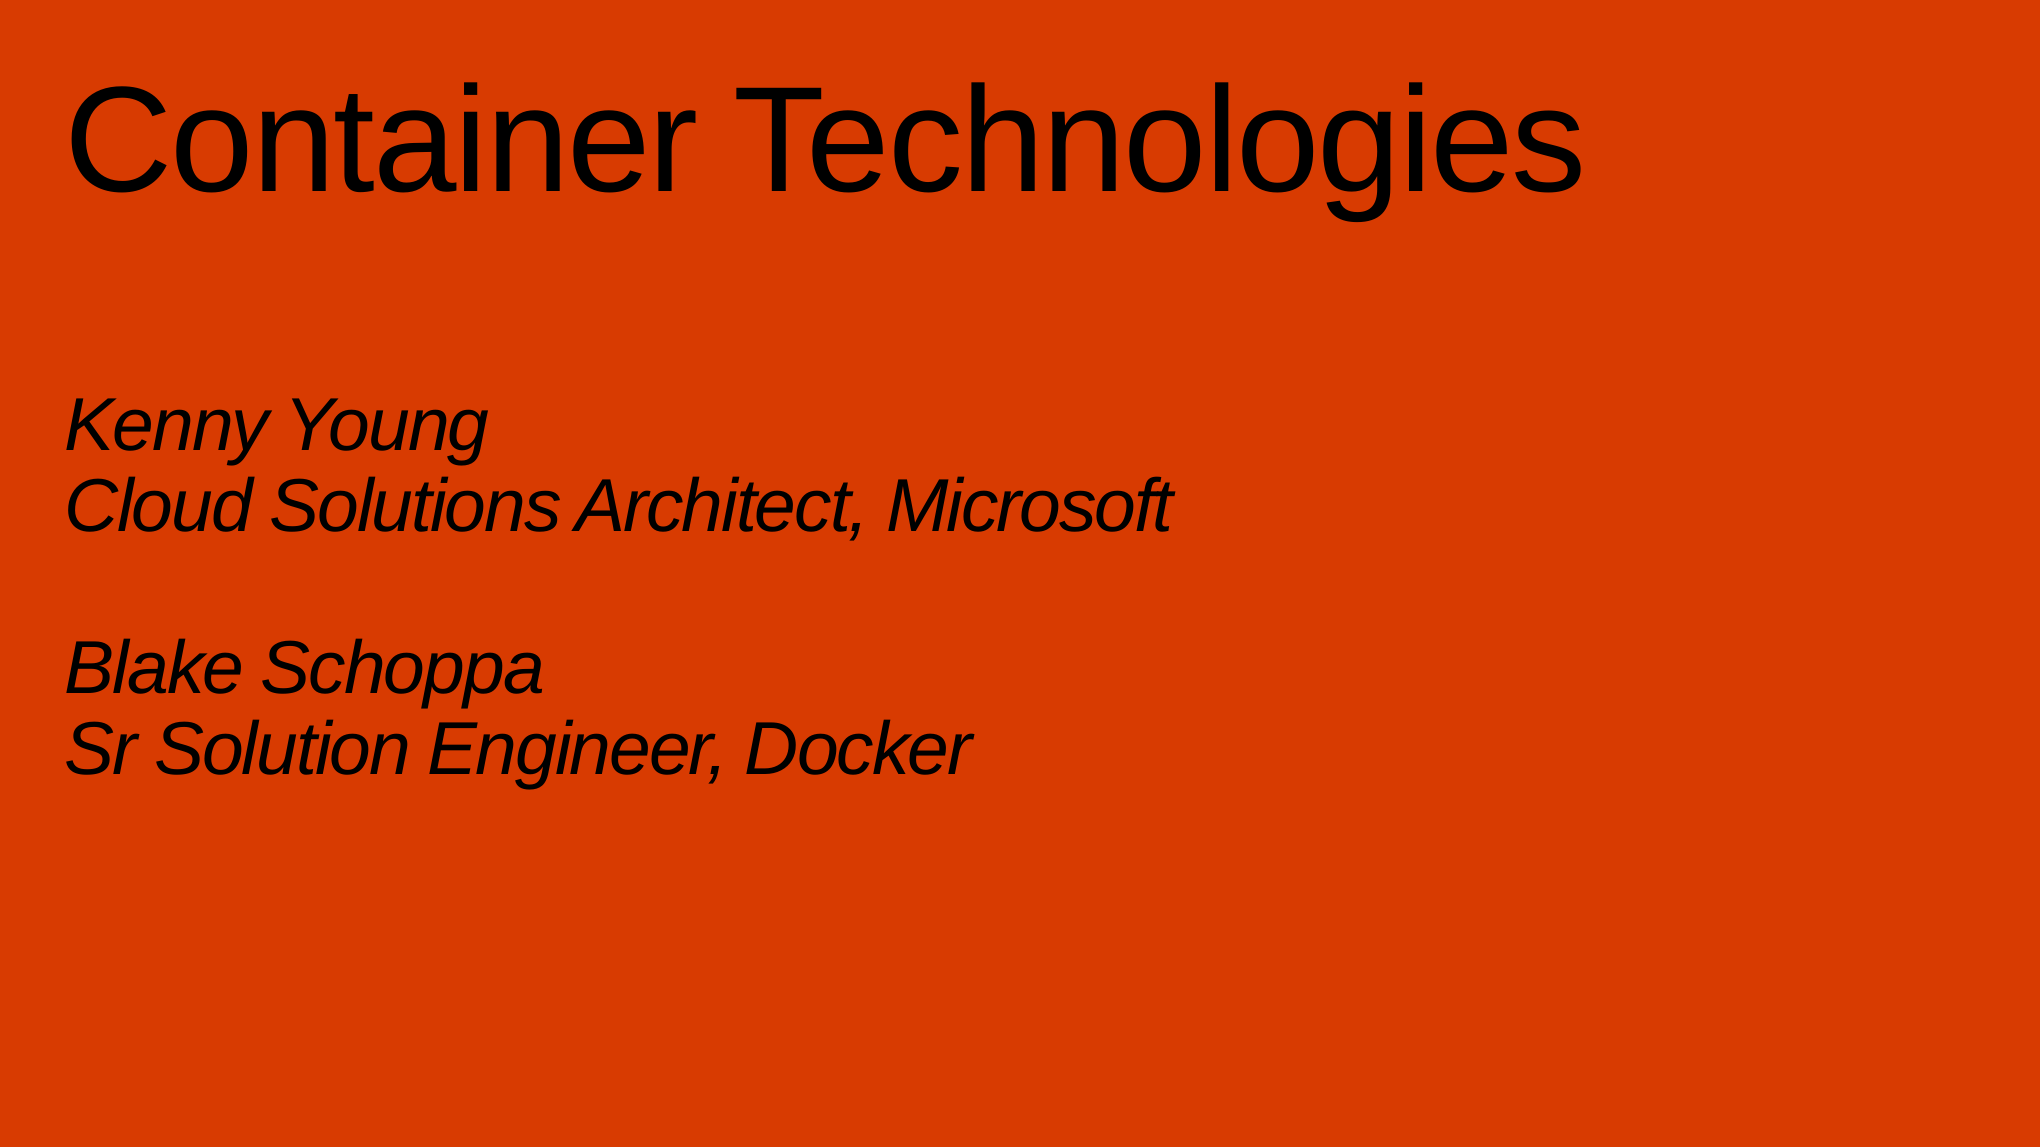

# Container Technologies Kenny Young Cloud Solutions Architect, Microsoft Blake Schoppa Sr Solution Engineer, Docker